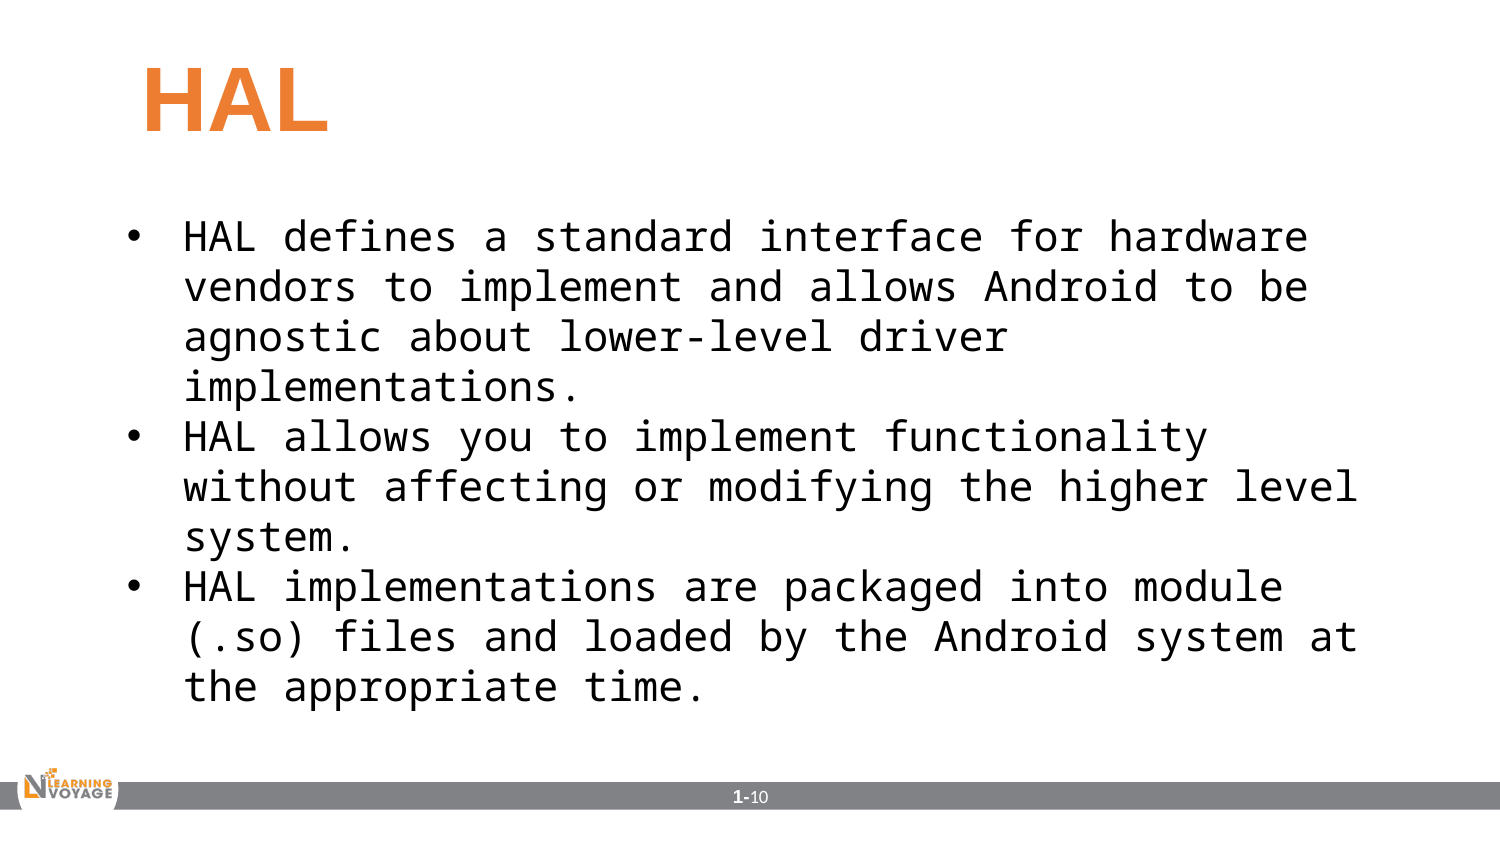

HAL
HAL defines a standard interface for hardware vendors to implement and allows Android to be agnostic about lower-level driver implementations.
HAL allows you to implement functionality without affecting or modifying the higher level system.
HAL implementations are packaged into module (.so) files and loaded by the Android system at the appropriate time.
1-10